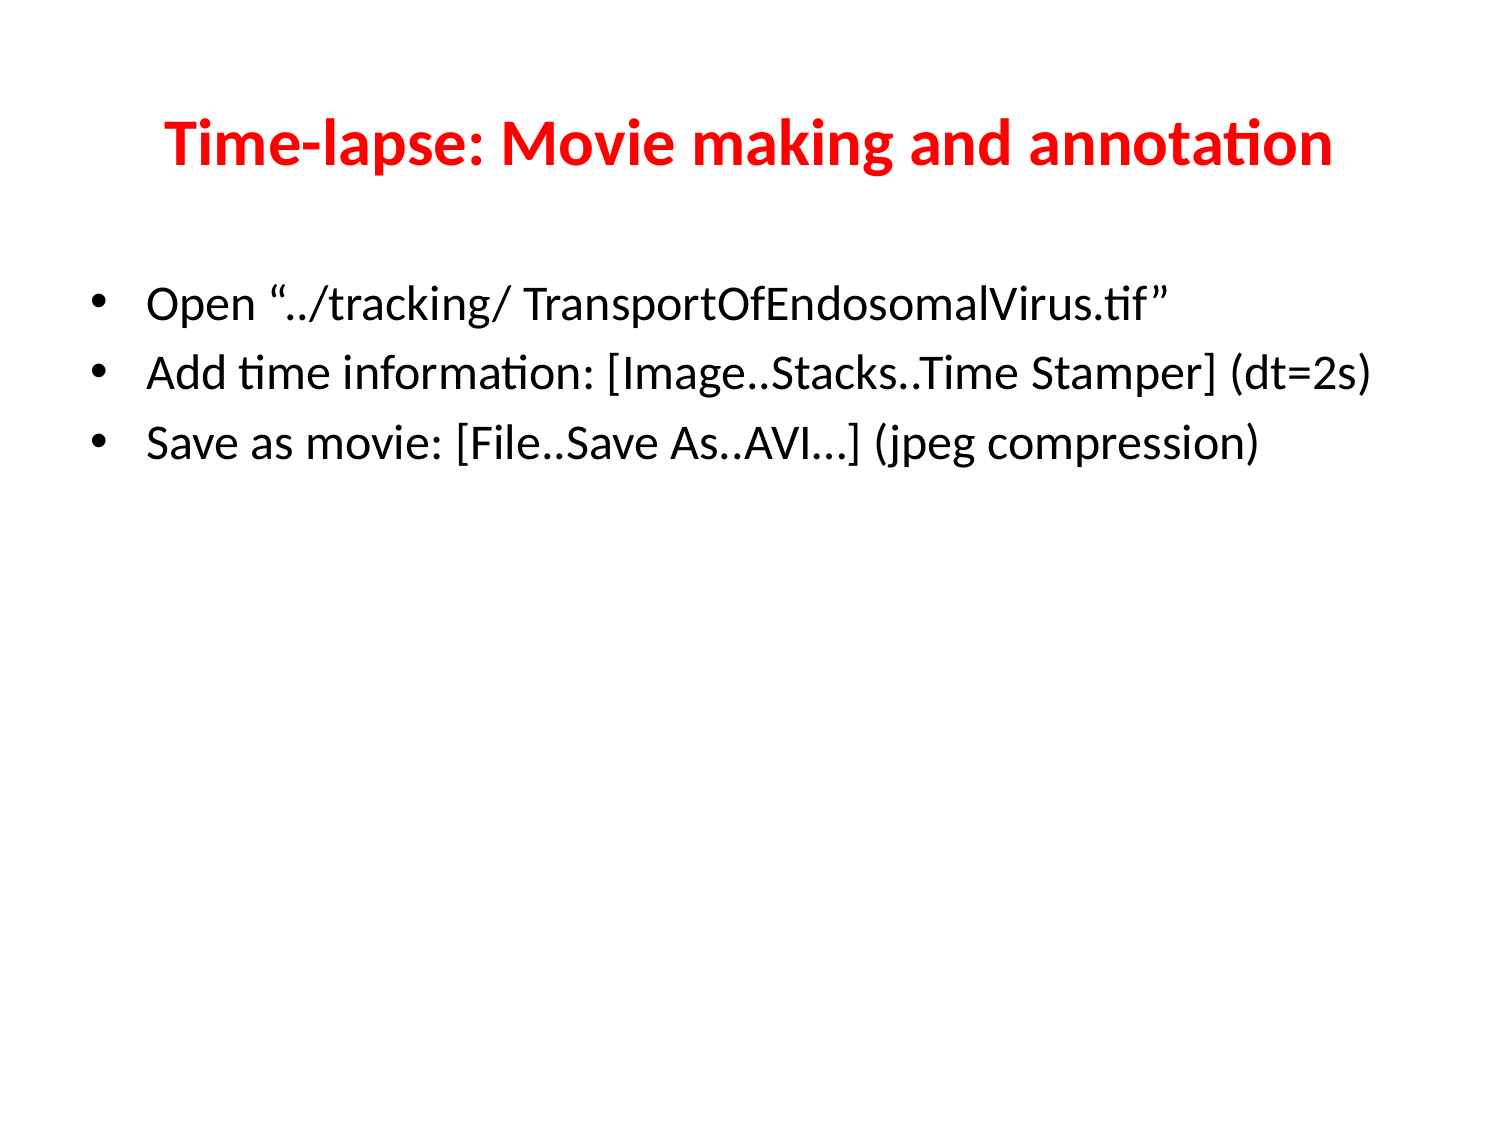

# Time-lapse: Movie making and annotation
Open “../tracking/ TransportOfEndosomalVirus.tif”
Add time information: [Image..Stacks..Time Stamper] (dt=2s)
Save as movie: [File..Save As..AVI…] (jpeg compression)